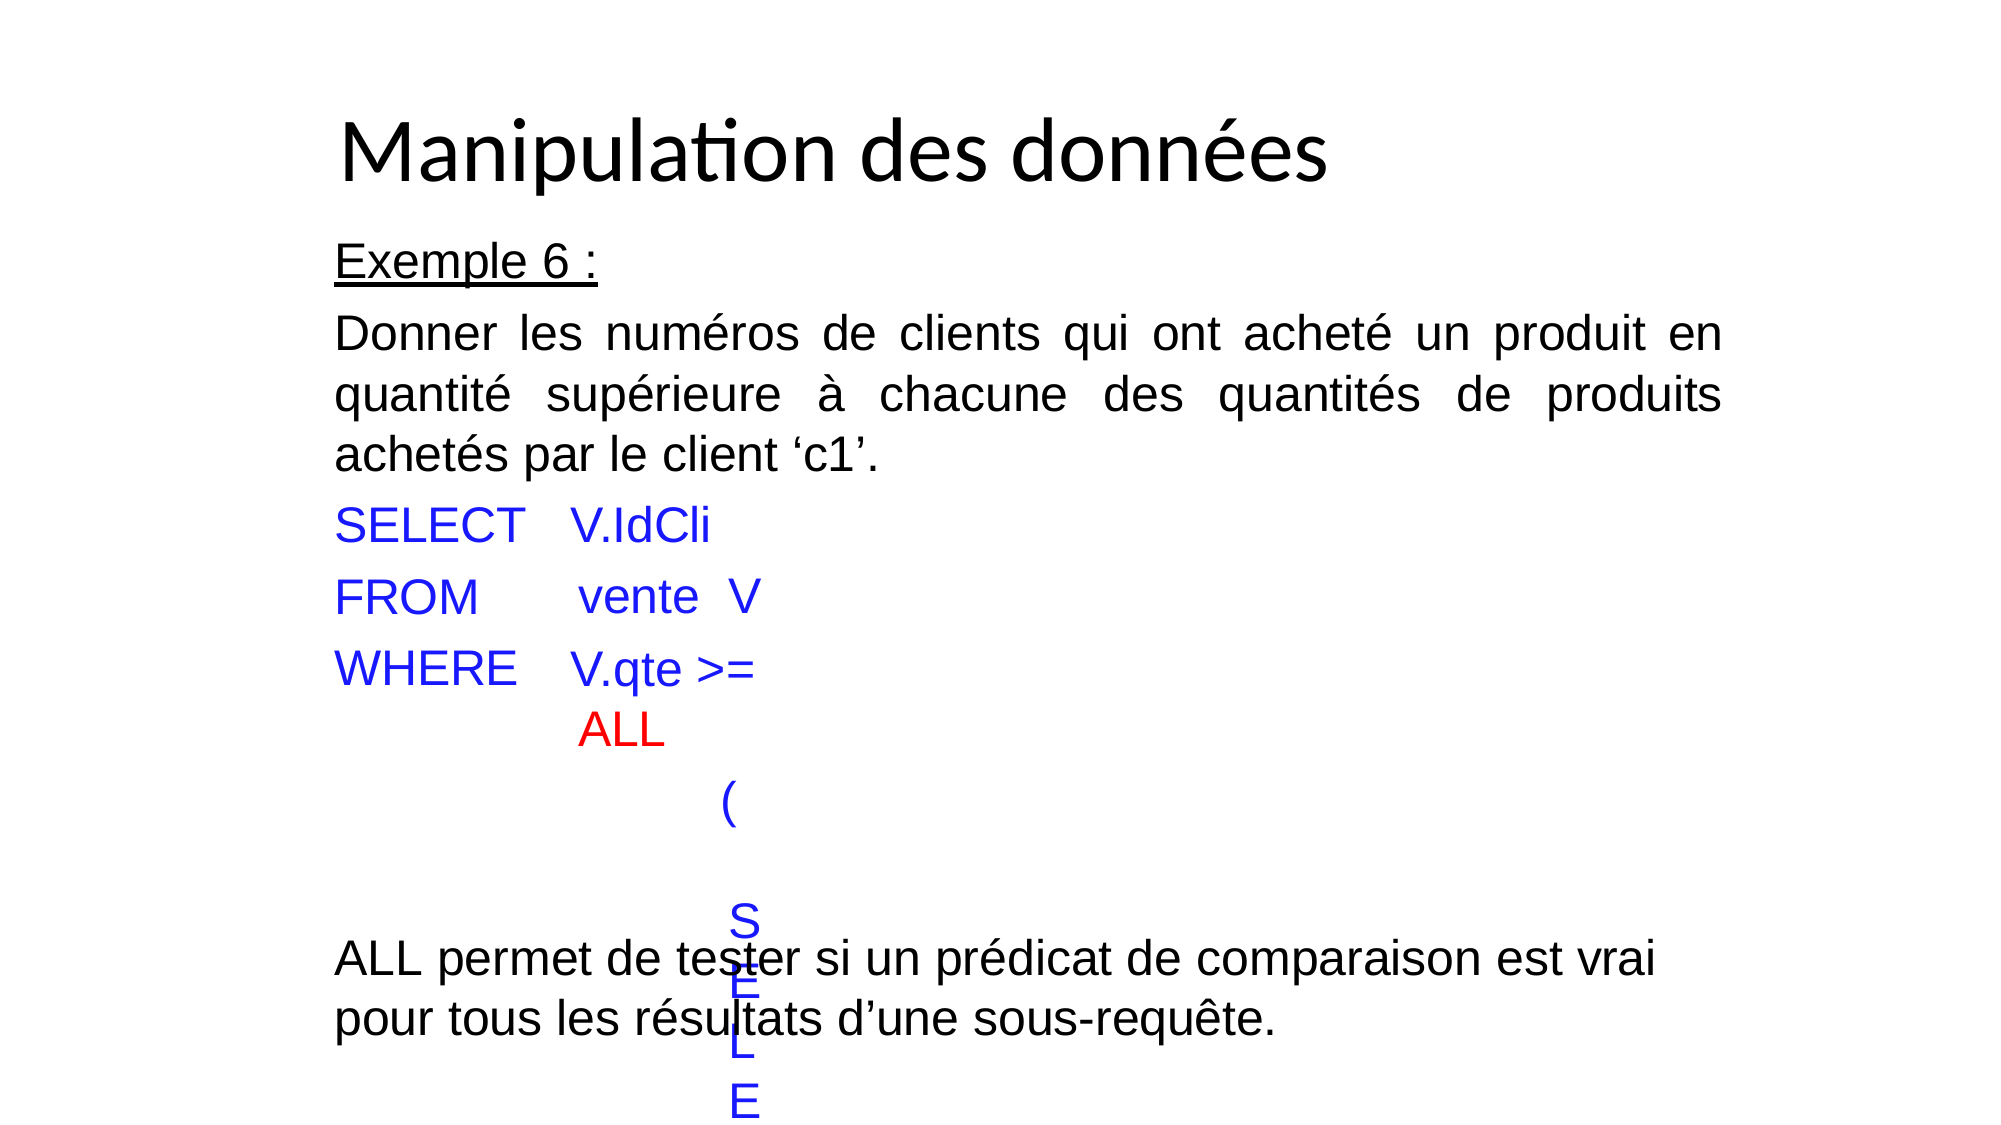

# Manipulation des données
Exemple 6 :
Donner les numéros de clients qui ont acheté un produit en quantité  supérieure  à  chacune  des  quantités  de  produits achetés par le client ‘c1’.
SELECT FROM WHERE
V.IdCli vente	V
V.qte >= ALL
(	SELECT W.qte
FROM vente W WHERE	W.IdCli=‘c1’ );
ALL permet de tester si un prédicat de comparaison est vrai pour tous les résultats d’une sous-requête.